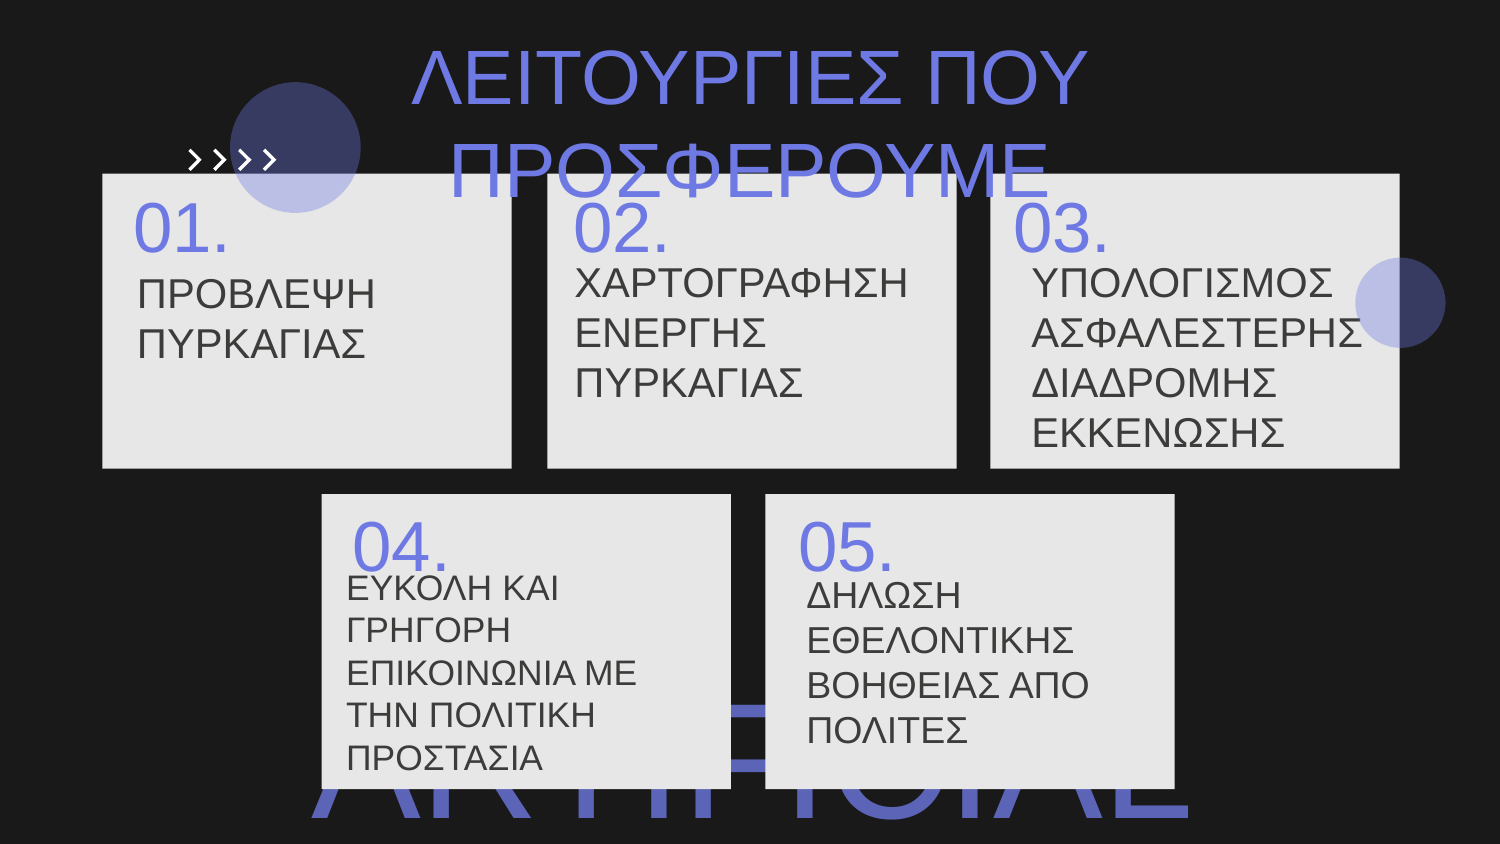

ΛΕΙΤΟΥΡΓΙΕΣ ΠΟΥ ΠΡΟΣΦΕΡΟΥΜΕ

01.
02.
03.

# ΠΡΟΒΛΕΨΗ ΠΥΡΚΑΓΙΑΣ
ΥΠΟΛΟΓΙΣΜΟΣ ΑΣΦΑΛΕΣΤΕΡΗΣ ΔΙΑΔΡΟΜΗΣ
ΕΚΚΕΝΩΣΗΣ
ΧΑΡΤΟΓΡΑΦΗΣΗ ΕΝΕΡΓΗΣ ΠΥΡΚΑΓΙΑΣ

04.
05.
ΕΥΚΟΛΗ ΚΑΙ ΓΡΗΓΟΡΗ ΕΠΙΚΟΙΝΩΝΙΑ ΜΕ ΤΗΝ ΠΟΛΙΤΙΚΗ ΠΡΟΣΤΑΣΙΑ
ΔΗΛΩΣΗ ΕΘΕΛΟΝΤΙΚΗΣ ΒΟΗΘΕΙΑΣ ΑΠΟ ΠΟΛΙΤΕΣ